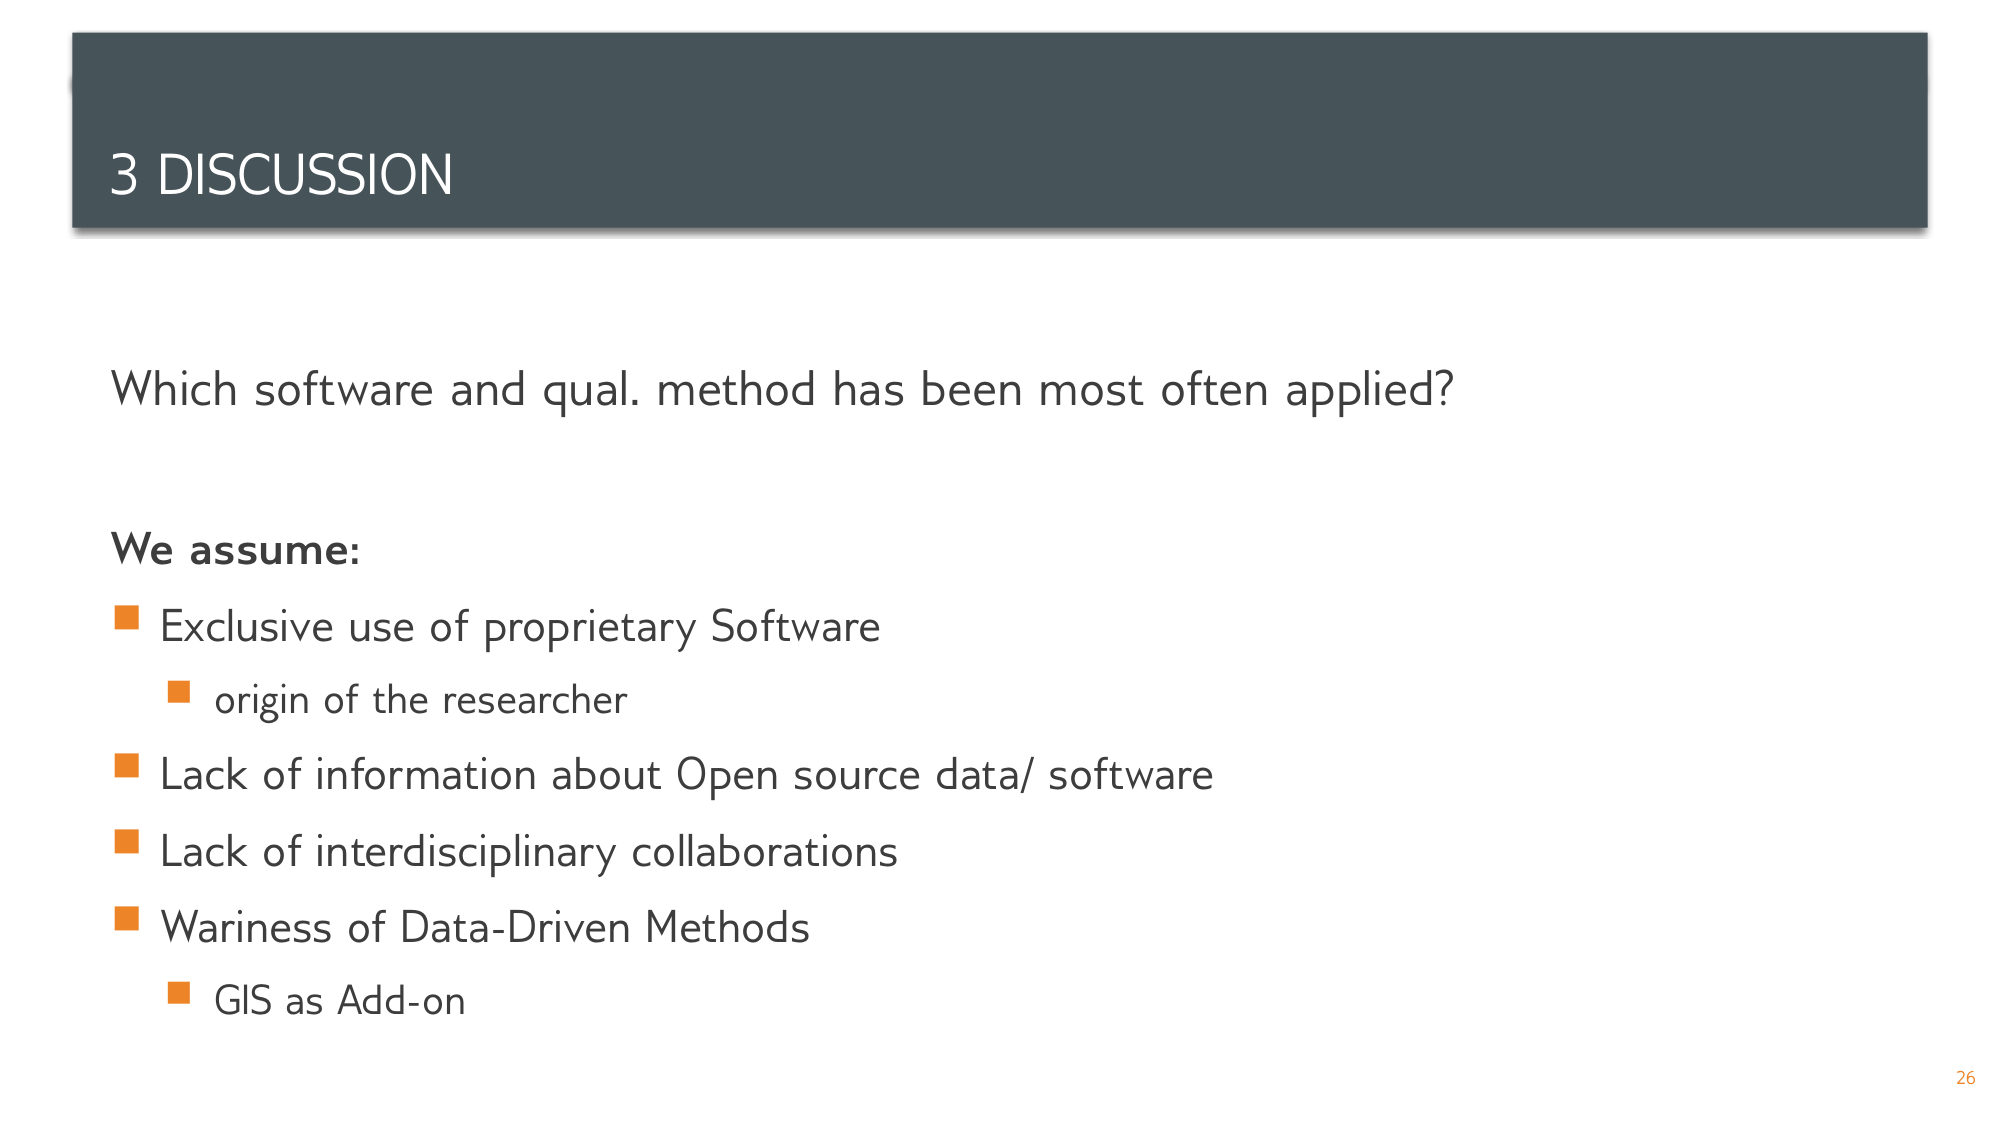

# 3 Discussion
Which software and qual. method has been most often applied?

We assume:
Exclusive use of proprietary Software
origin of the researcher
Lack of information about Open source data/ software
Lack of interdisciplinary collaborations
Wariness of Data-Driven Methods
GIS as Add-on

26